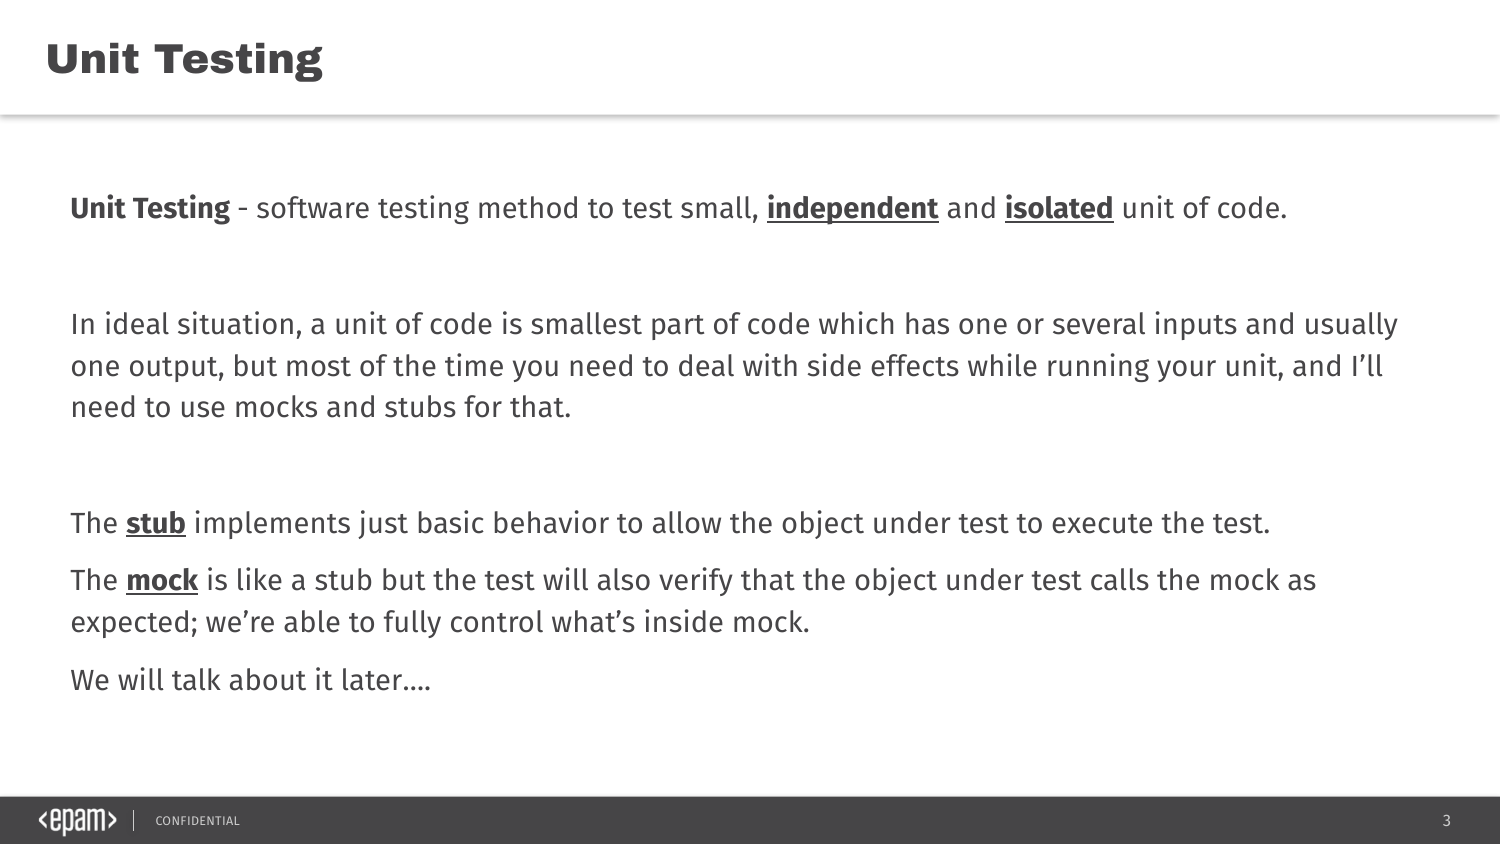

Unit Testing
Unit Testing - software testing method to test small, independent and isolated unit of code.

In ideal situation, a unit of code is smallest part of code which has one or several inputs and usually one output, but most of the time you need to deal with side effects while running your unit, and I’ll need to use mocks and stubs for that.

The stub implements just basic behavior to allow the object under test to execute the test.
The mock is like a stub but the test will also verify that the object under test calls the mock as expected; we’re able to fully control what’s inside mock.
We will talk about it later….